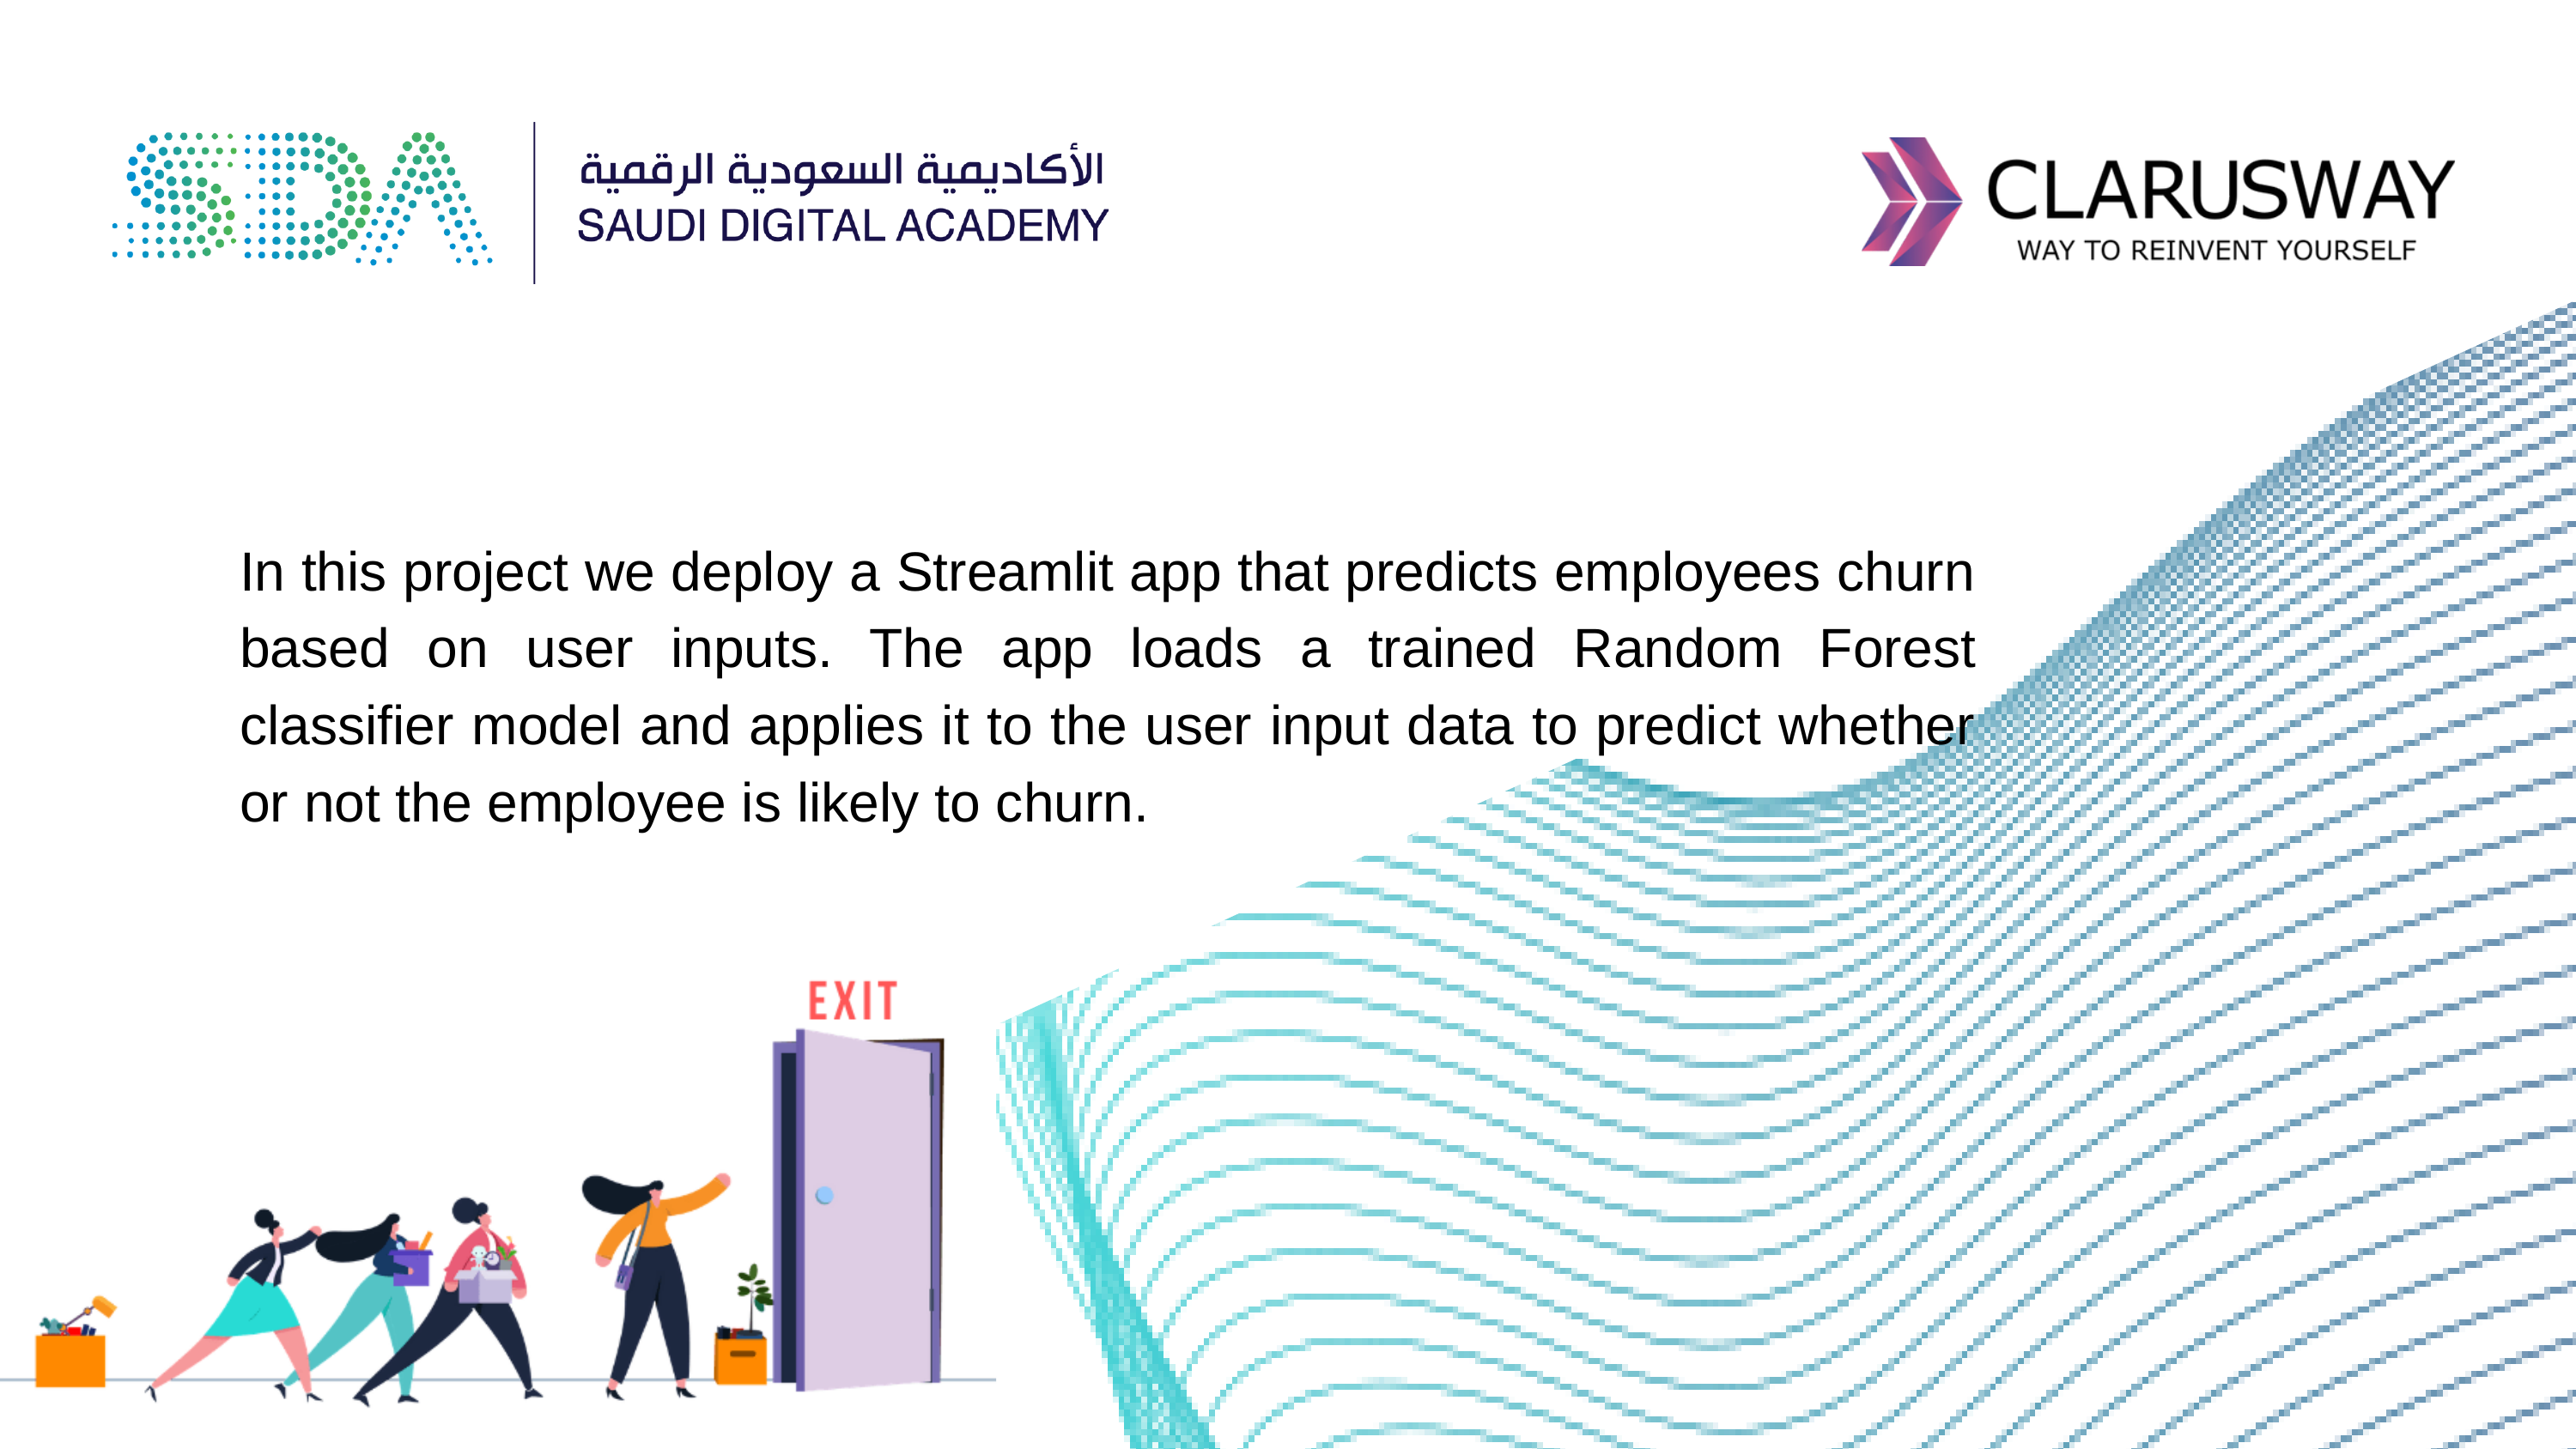

In this project we deploy a Streamlit app that predicts employees churn based on user inputs. The app loads a trained Random Forest classifier model and applies it to the user input data to predict whether or not the employee is likely to churn.